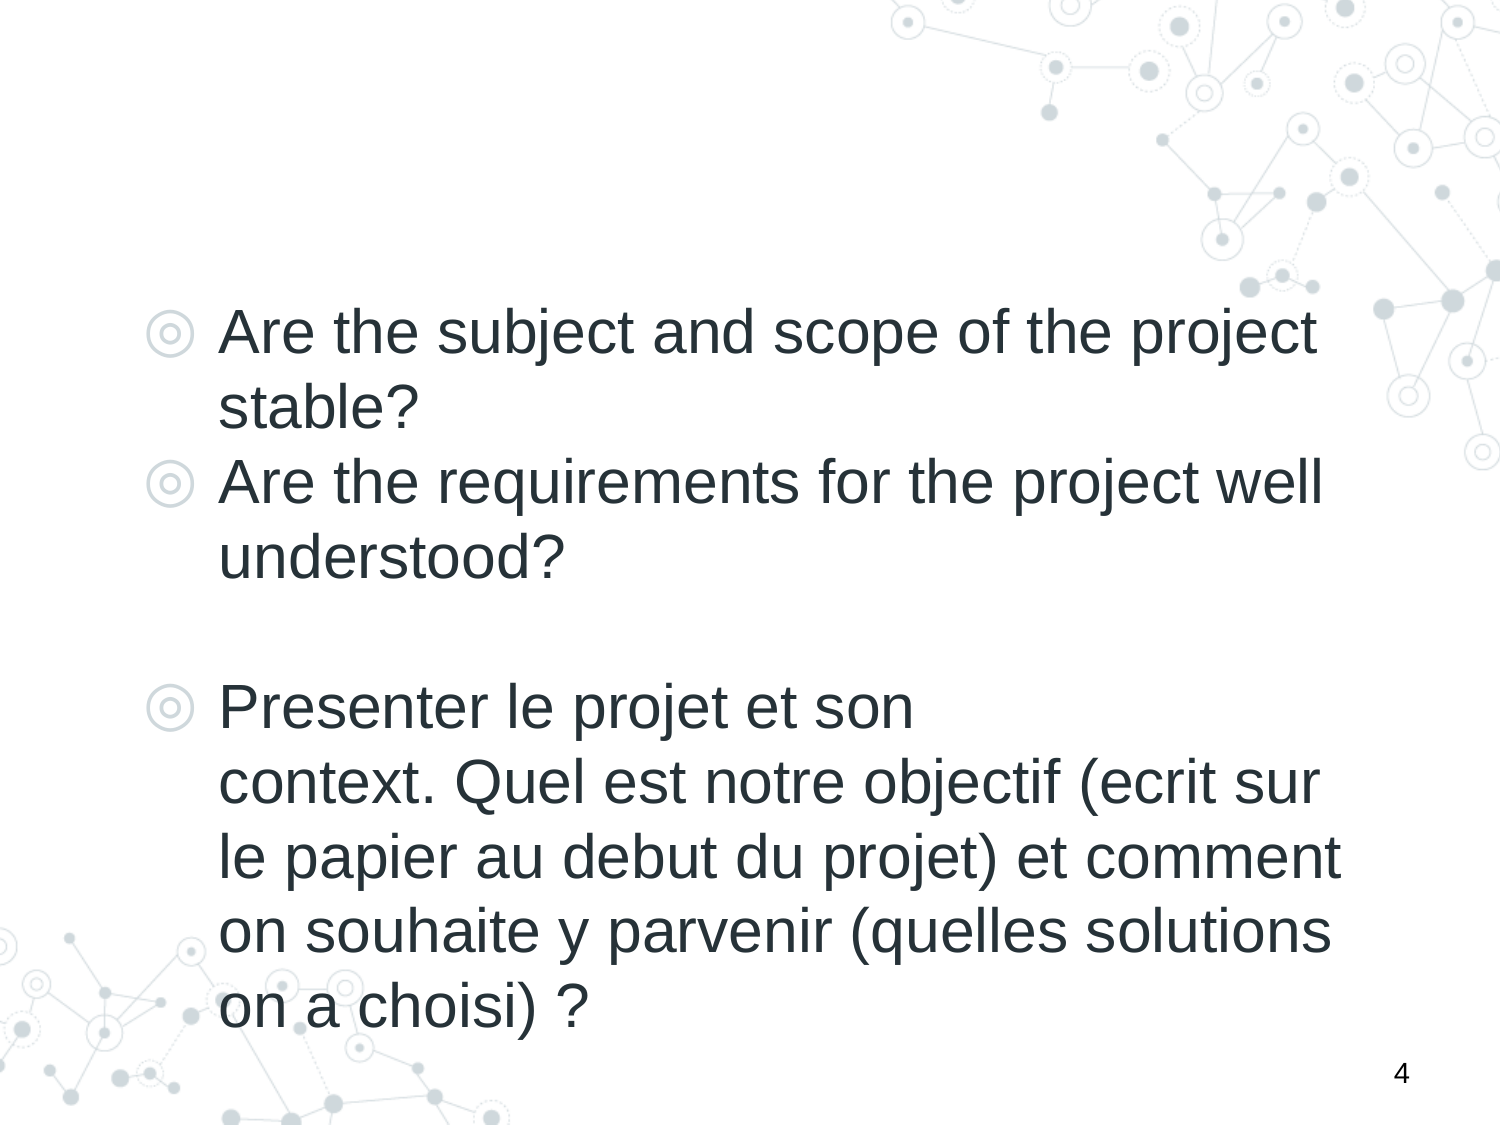

#
Are the subject and scope of the project stable?
Are the requirements for the project well understood?

Presenter le projet et son context. Quel est notre objectif (ecrit sur le papier au debut du projet) et comment on souhaite y parvenir (quelles solutions on a choisi) ?
4